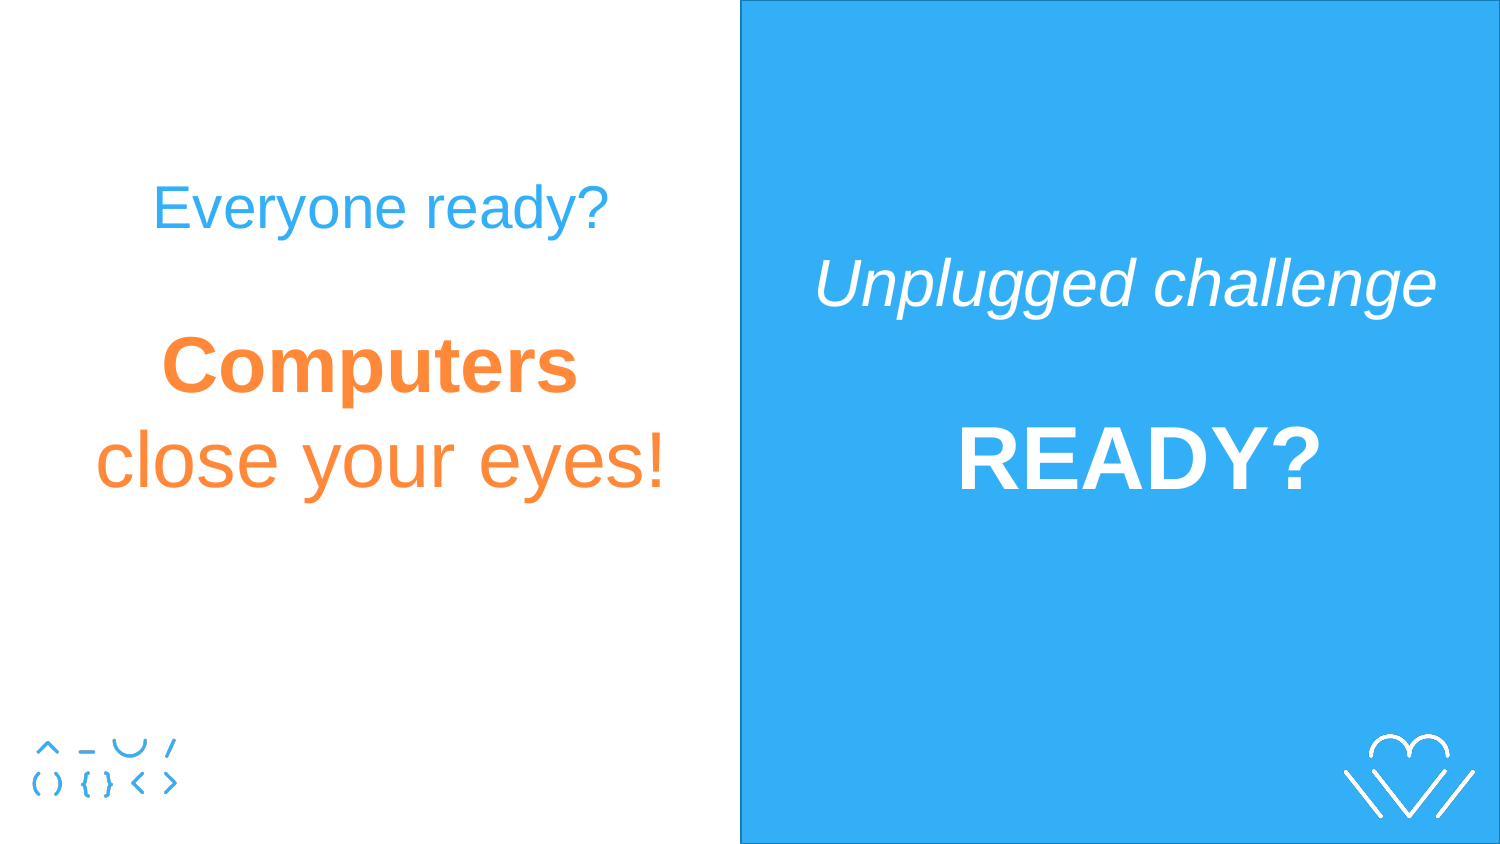

Everyone ready?

Computers
close your eyes!
Unplugged challenge
READY?